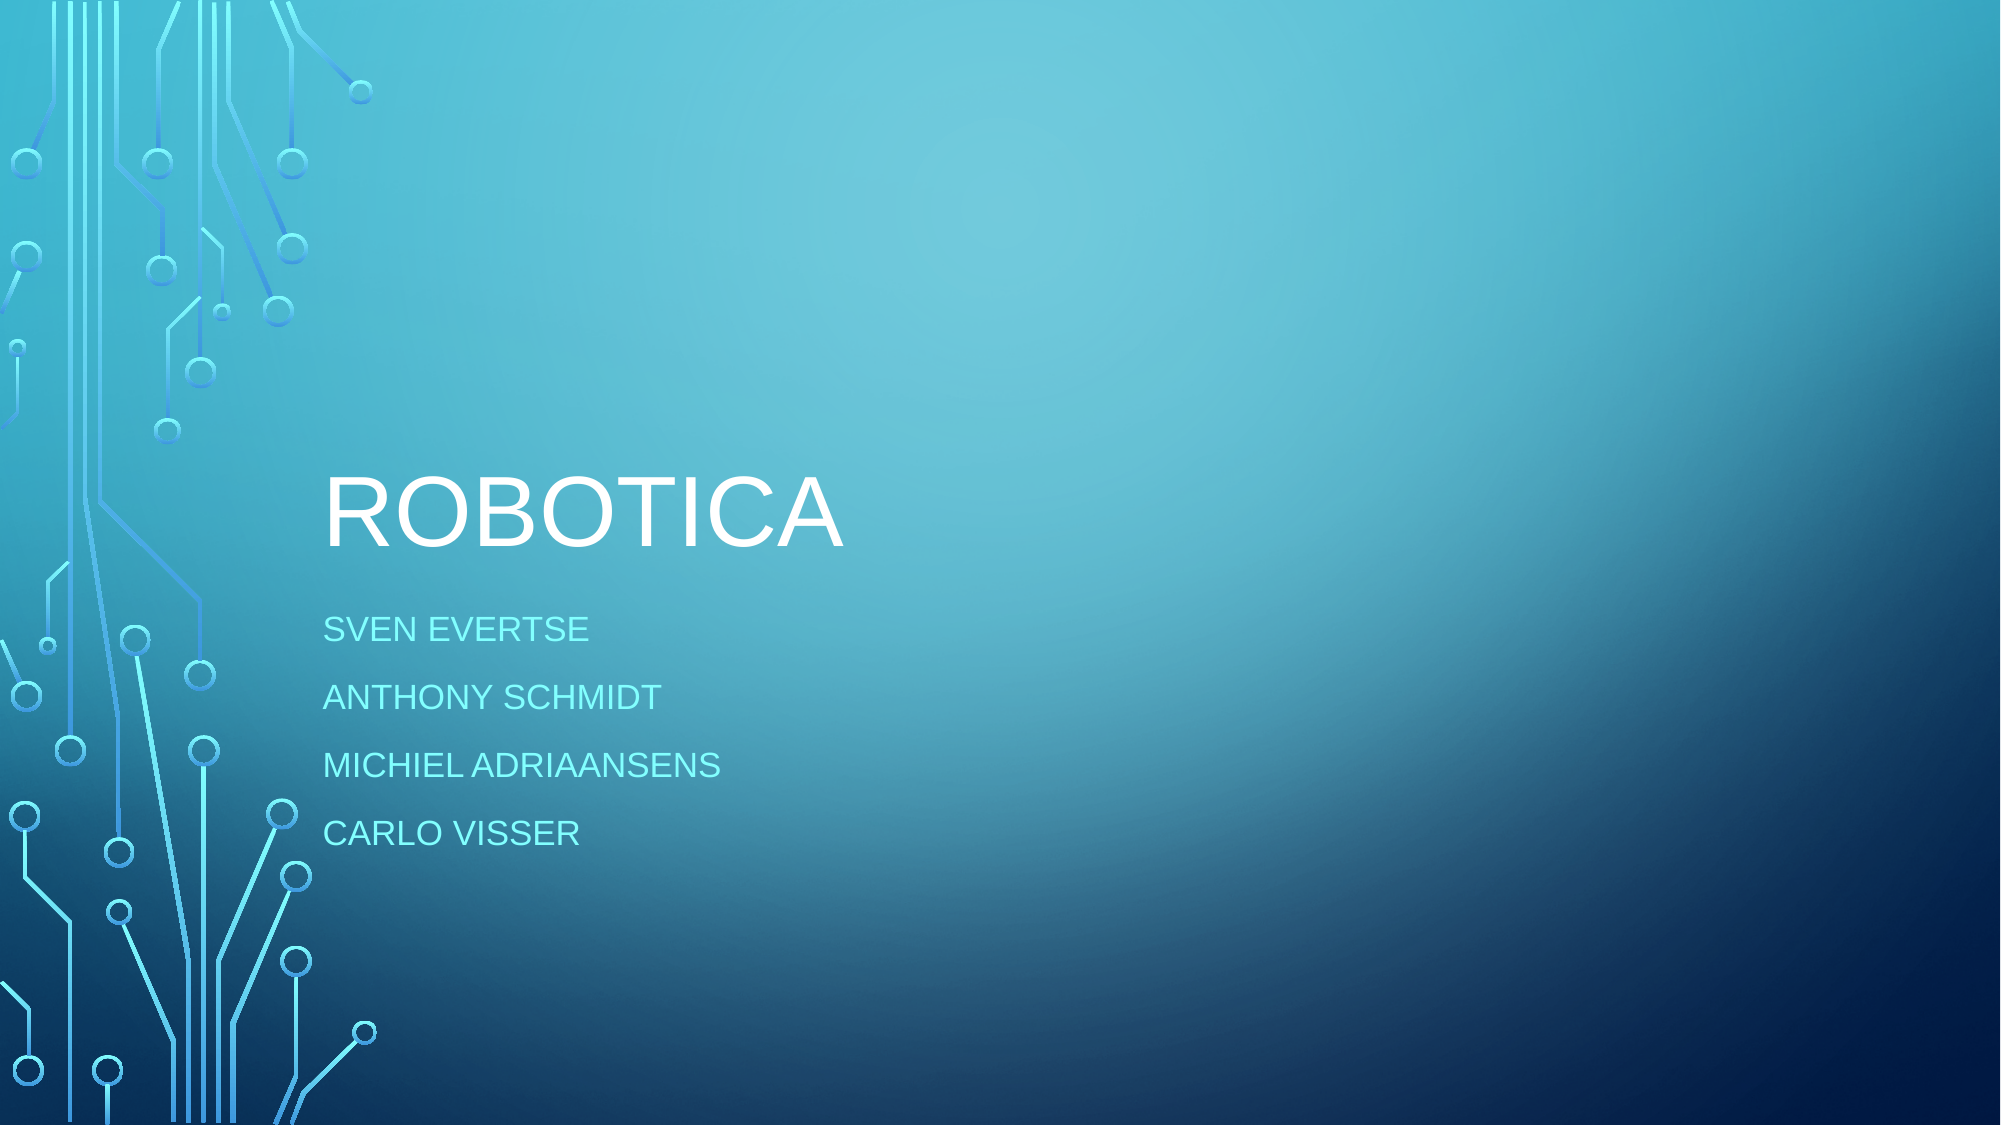

# Robotica
Sven evertse
Anthony Schmidt
Michiel Adriaansens
Carlo visser